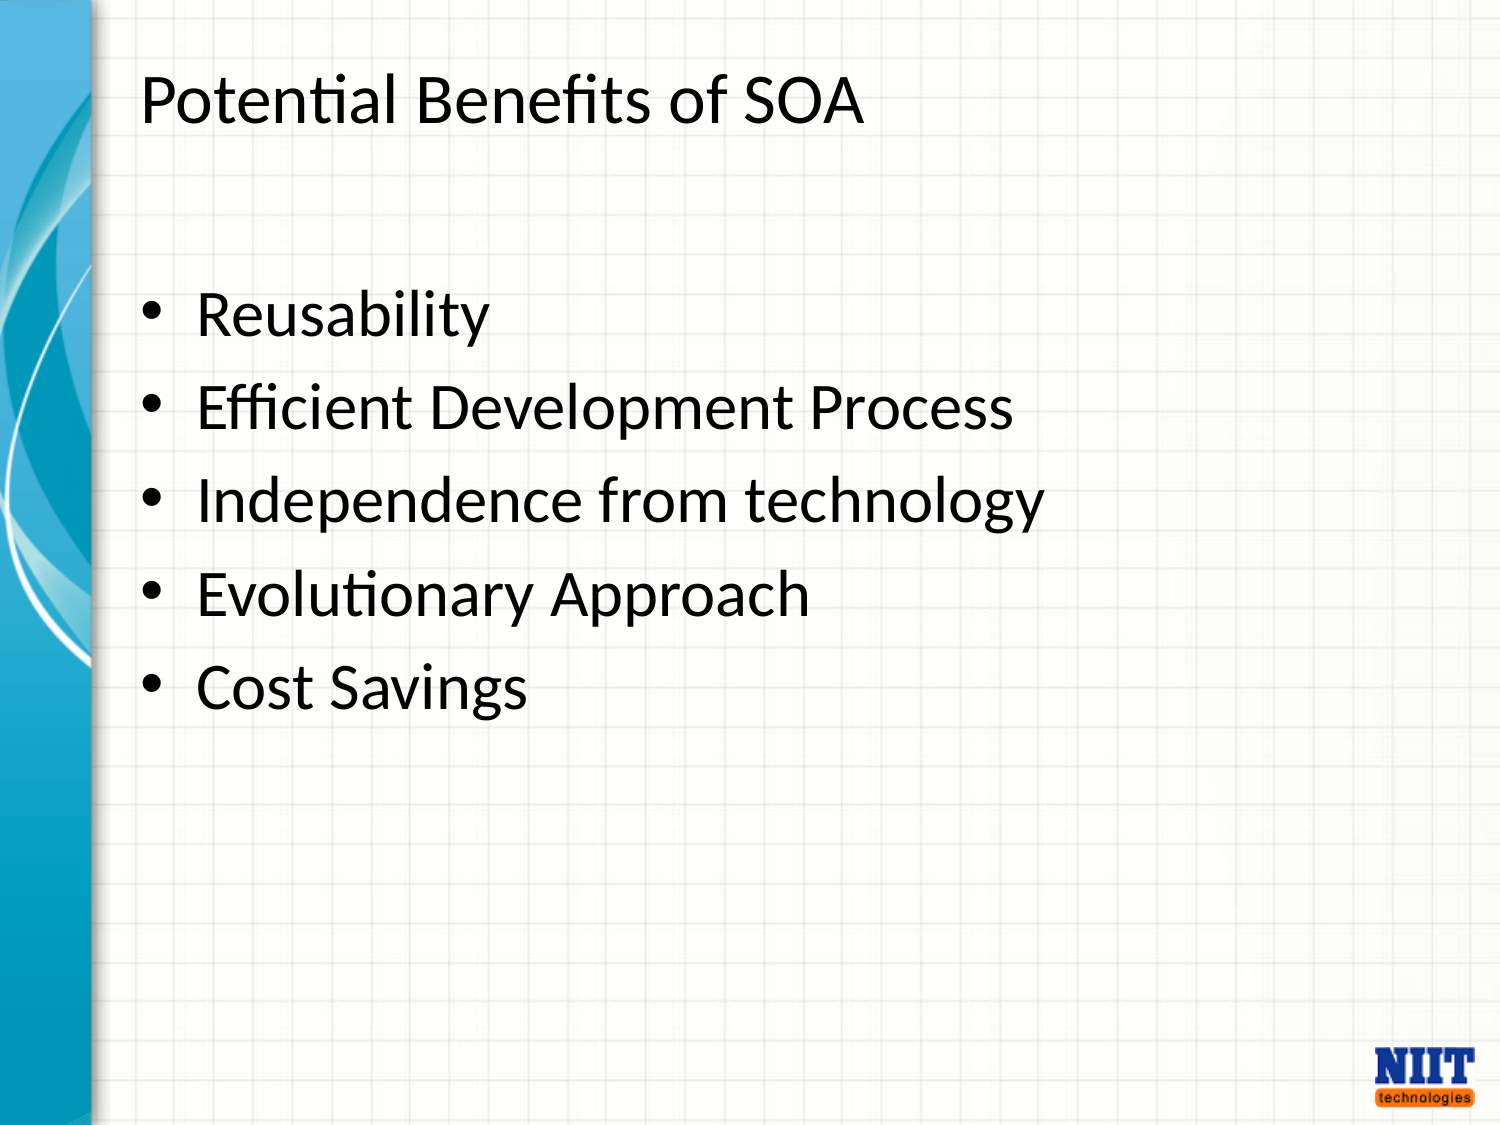

# Potential Benefits of SOA
Reusability
Efficient Development Process
Independence from technology
Evolutionary Approach
Cost Savings